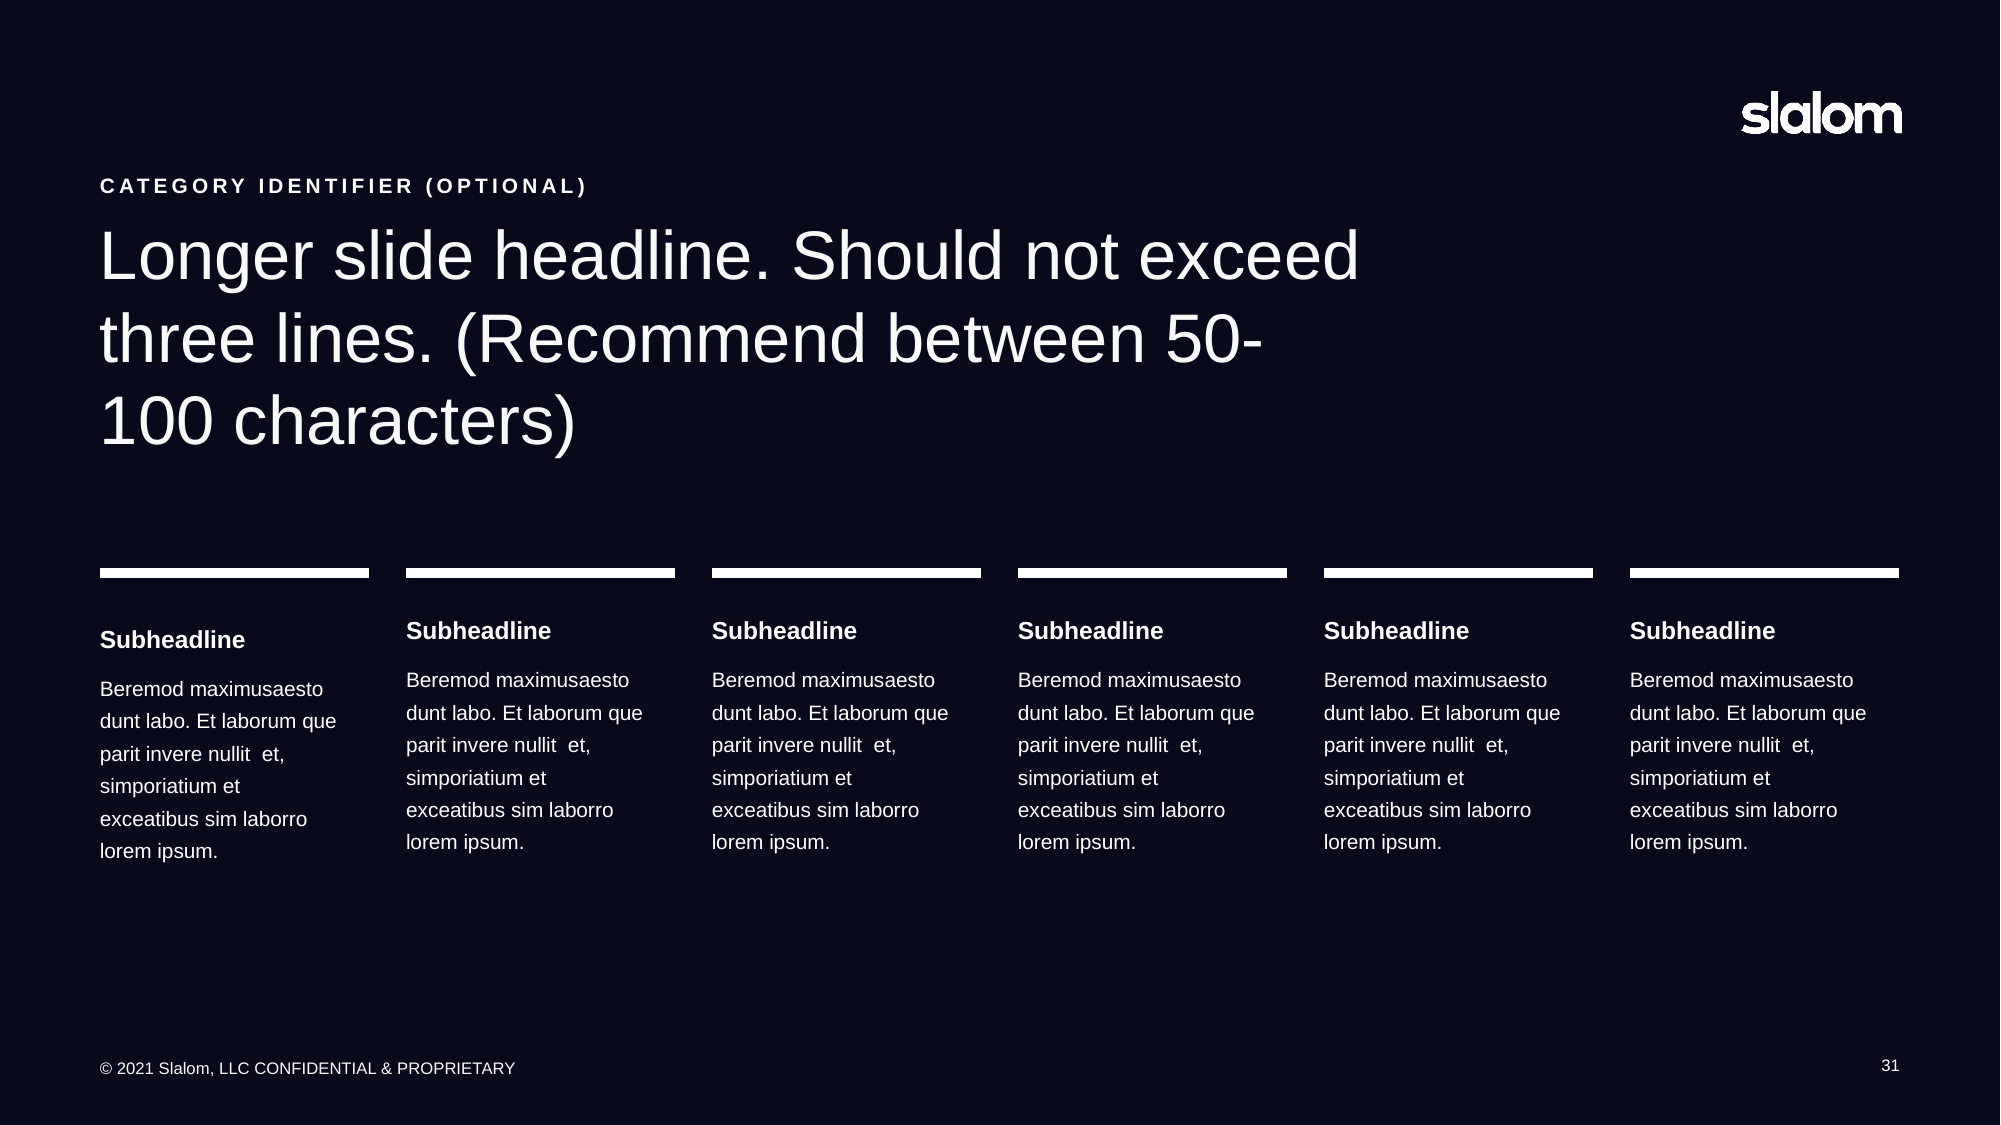

CATEGORY IDENTIFIER (OPTIONAL)
Longer slide headline. Should not exceed three lines. (Recommend between 50-100 characters)

Subheadline
Beremod maximusaesto  dunt labo. Et laborum que parit invere nullit  et, simporiatium et  exceatibus sim laborro  lorem ipsum.
Subheadline
Beremod maximusaesto  dunt labo. Et laborum que parit invere nullit  et, simporiatium et  exceatibus sim laborro  lorem ipsum.
Subheadline
Beremod maximusaesto  dunt labo. Et laborum que parit invere nullit  et, simporiatium et  exceatibus sim laborro  lorem ipsum.
Subheadline
Beremod maximusaesto  dunt labo. Et laborum que parit invere nullit  et, simporiatium et  exceatibus sim laborro  lorem ipsum.
Subheadline
Beremod maximusaesto  dunt labo. Et laborum que parit invere nullit  et, simporiatium et  exceatibus sim laborro  lorem ipsum.
Subheadline
Beremod maximusaesto  dunt labo. Et laborum que parit invere nullit  et, simporiatium et  exceatibus sim laborro  lorem ipsum.
31
© 2021 Slalom, LLC CONFIDENTIAL & PROPRIETARY